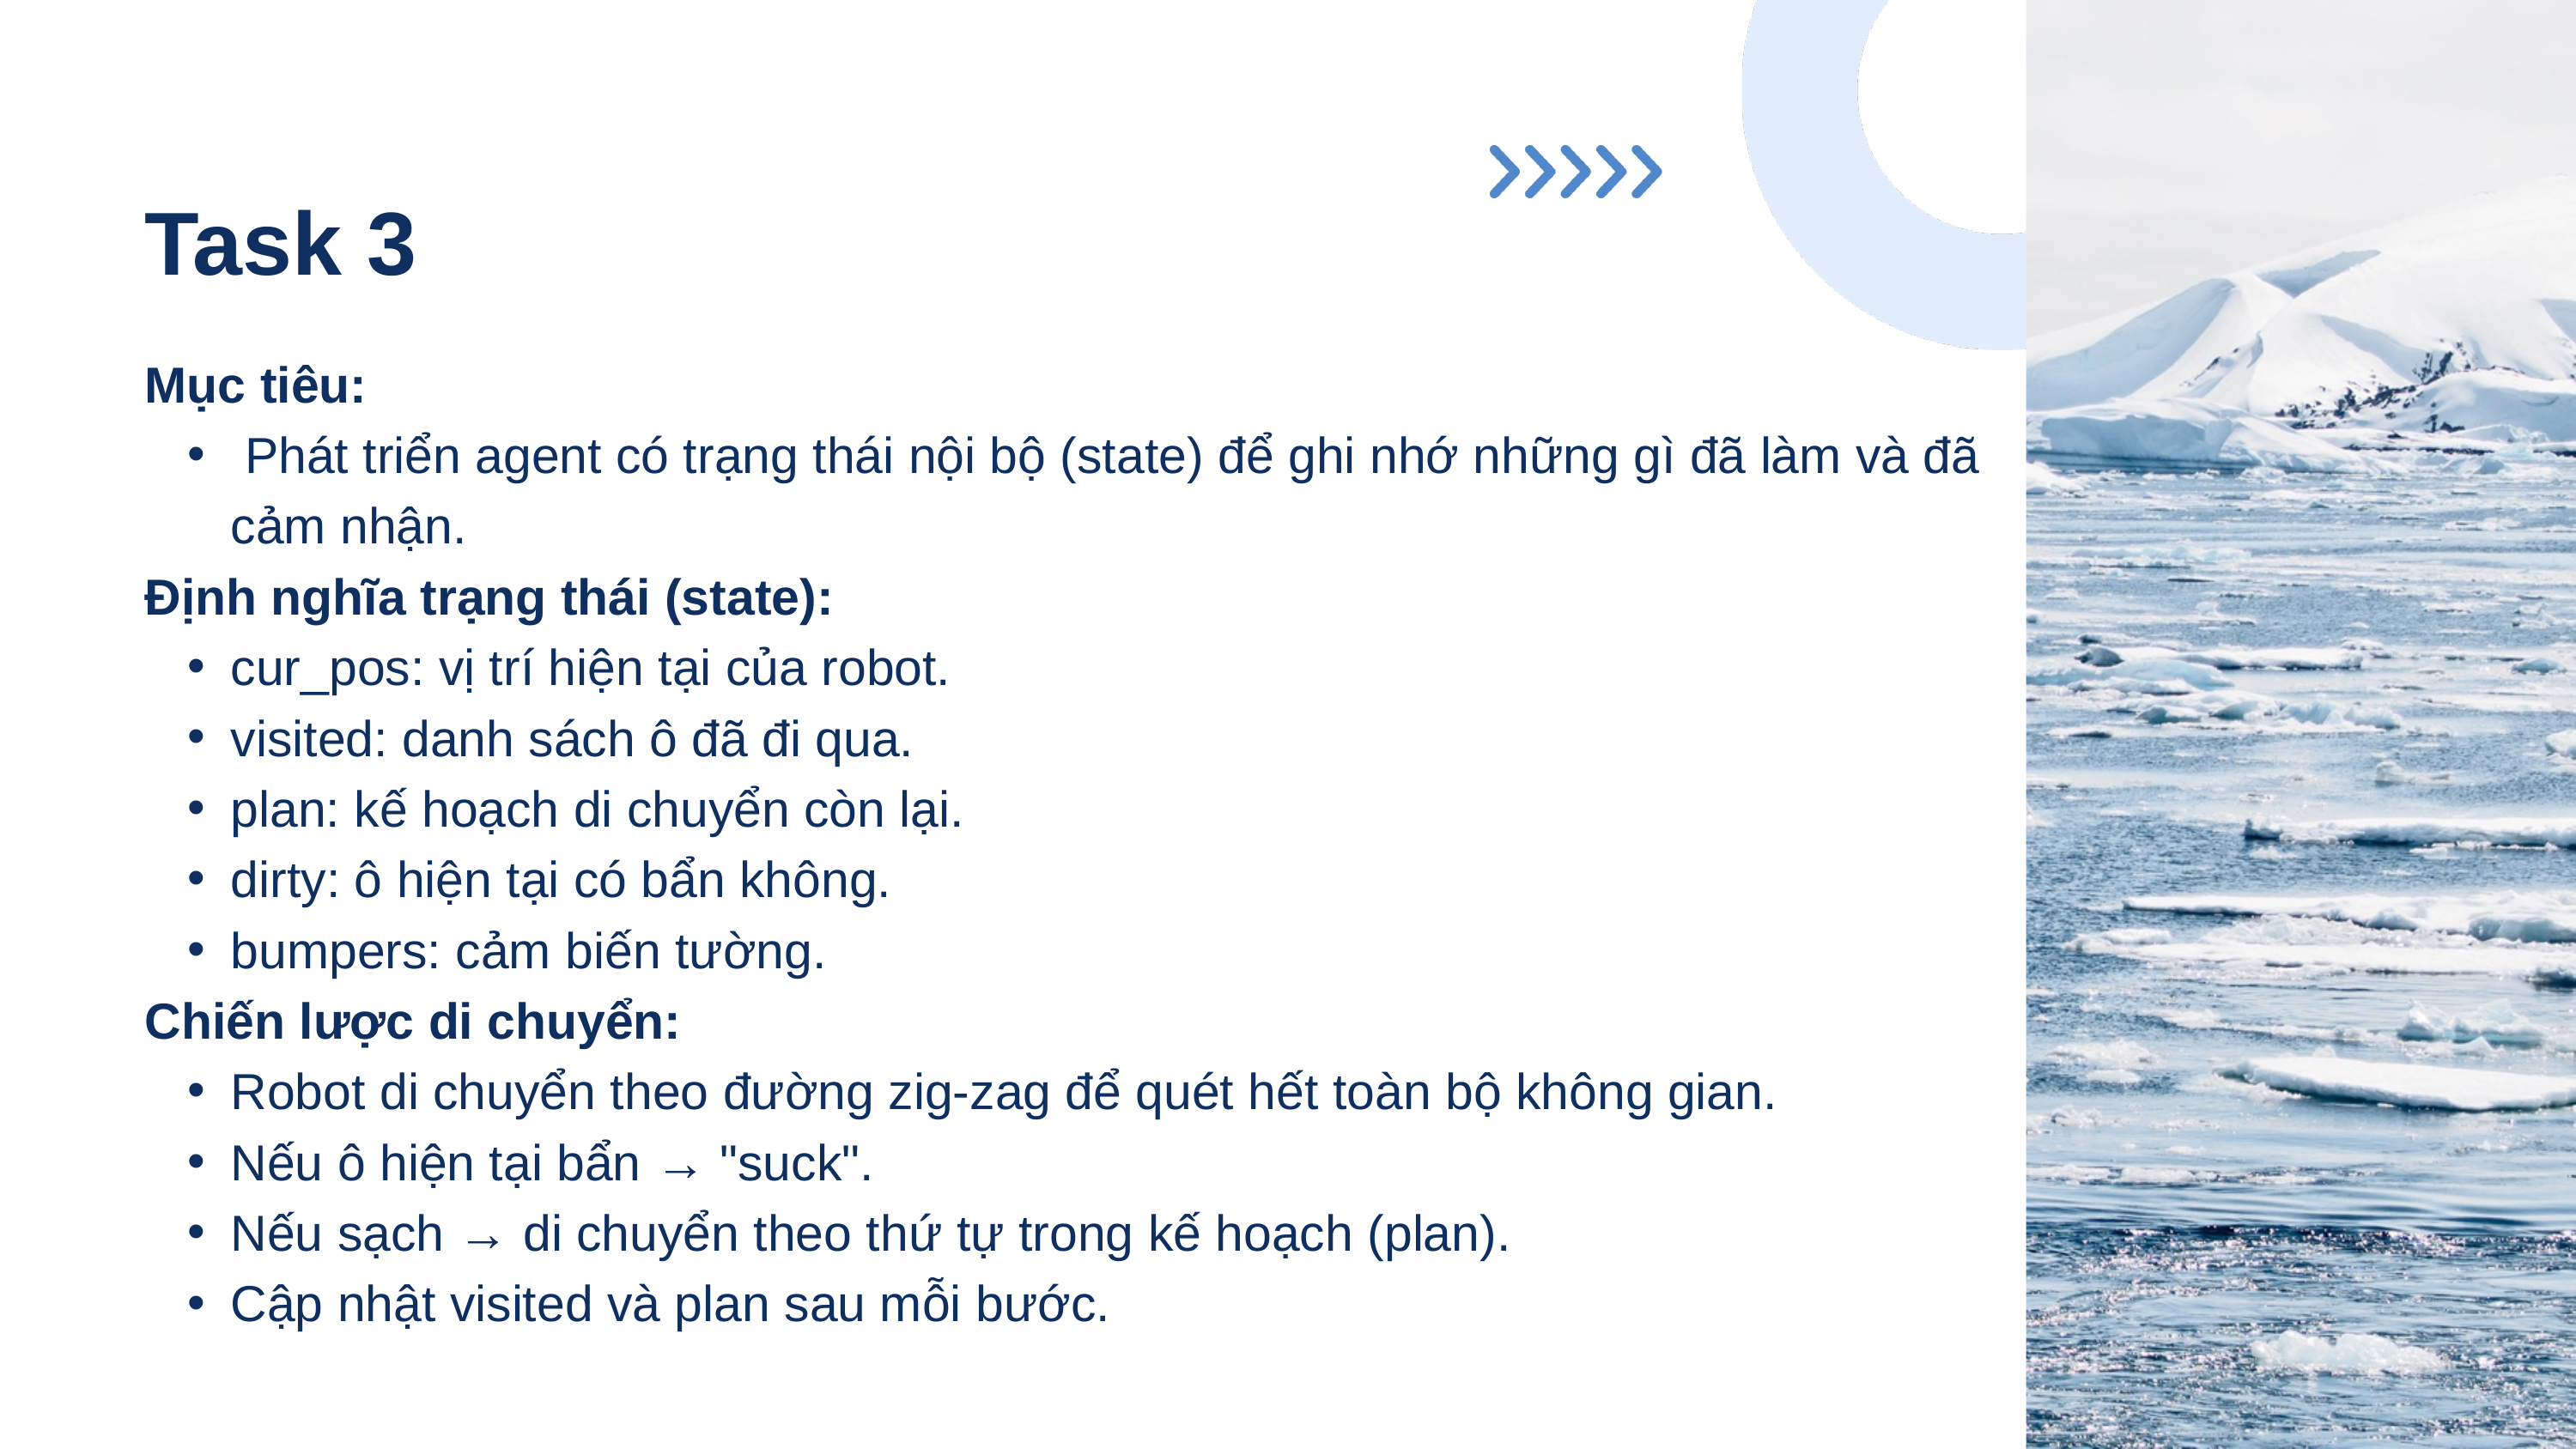

Task 3
Mục tiêu:
 Phát triển agent có trạng thái nội bộ (state) để ghi nhớ những gì đã làm và đã cảm nhận.
Định nghĩa trạng thái (state):
cur_pos: vị trí hiện tại của robot.
visited: danh sách ô đã đi qua.
plan: kế hoạch di chuyển còn lại.
dirty: ô hiện tại có bẩn không.
bumpers: cảm biến tường.
Chiến lược di chuyển:
Robot di chuyển theo đường zig-zag để quét hết toàn bộ không gian.
Nếu ô hiện tại bẩn → "suck".
Nếu sạch → di chuyển theo thứ tự trong kế hoạch (plan).
Cập nhật visited và plan sau mỗi bước.